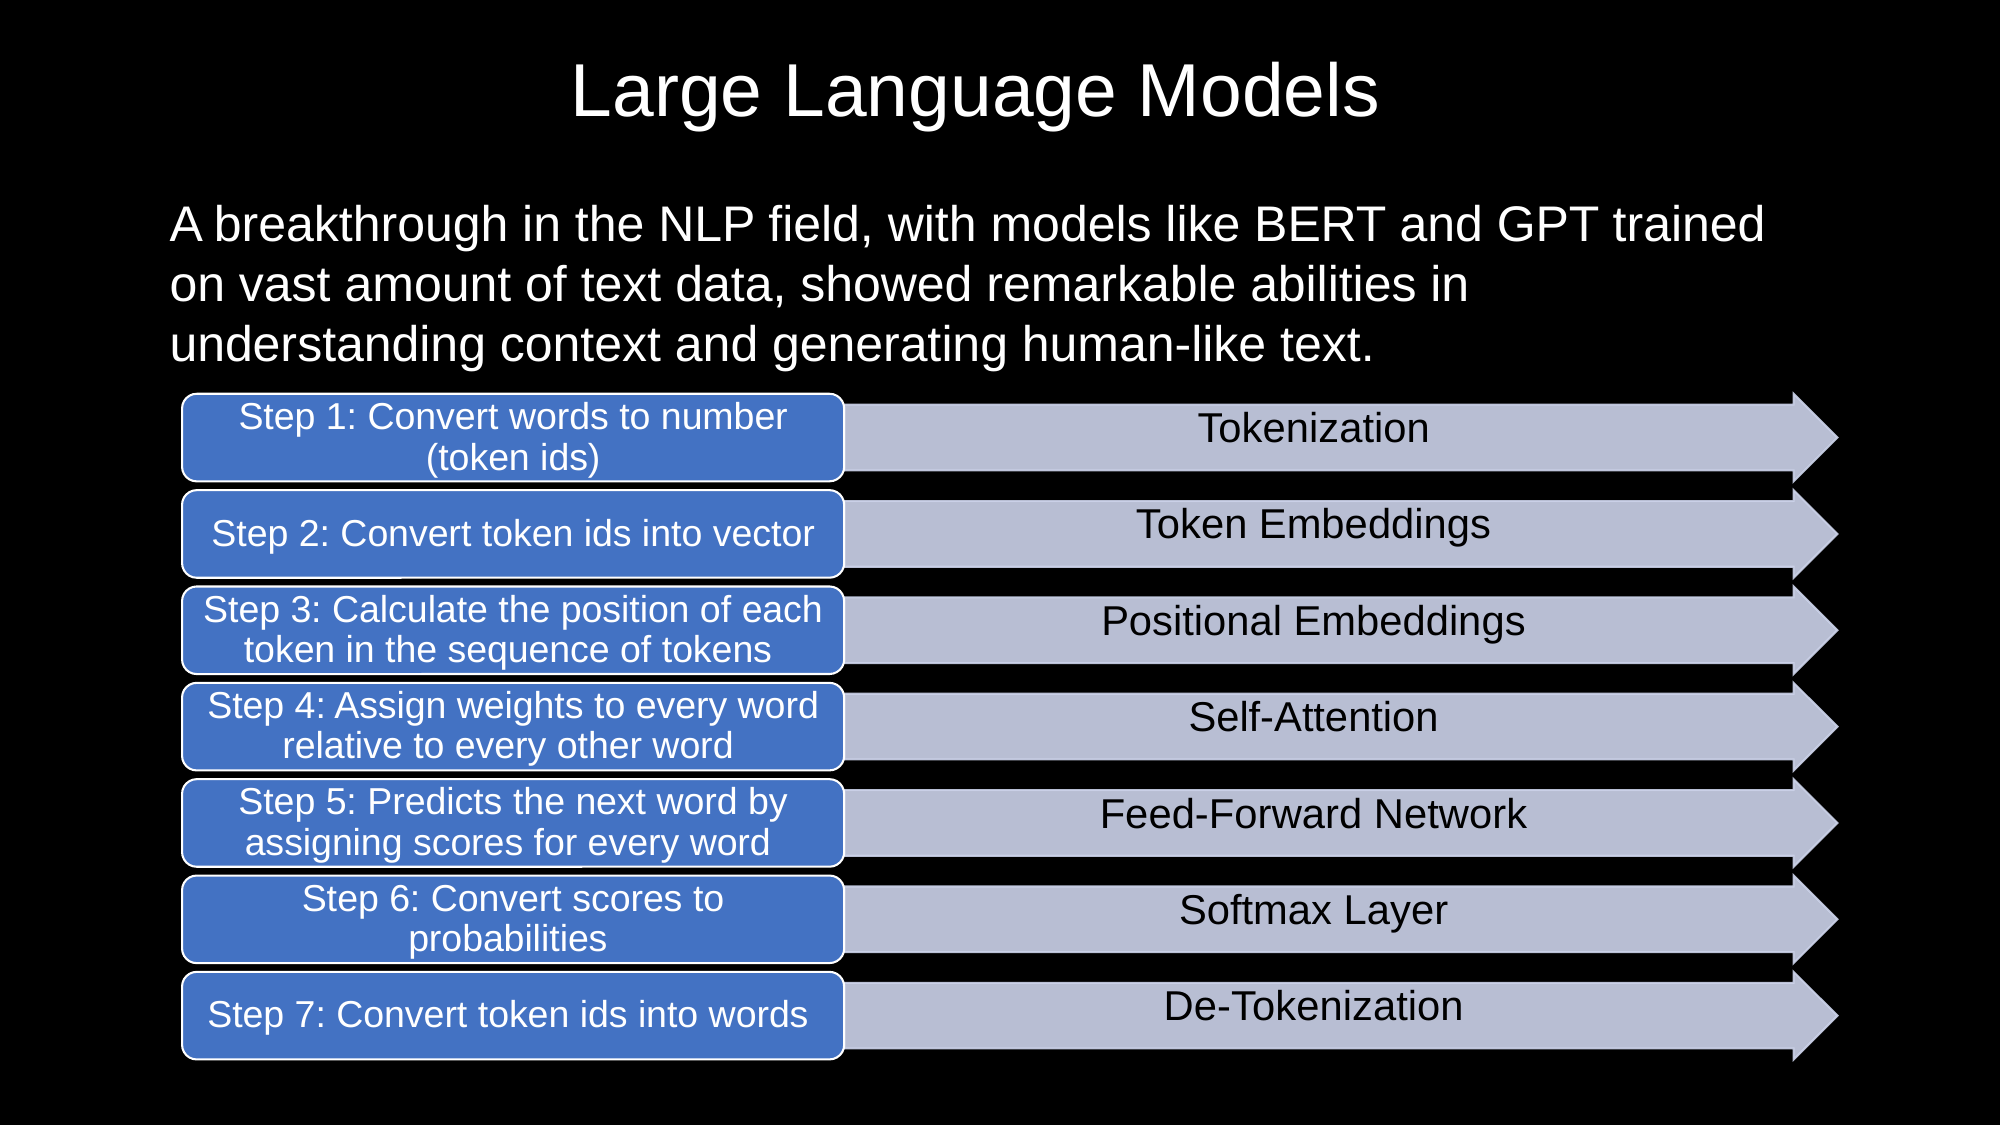

Large Language Models

A breakthrough in the NLP field, with models like BERT and GPT trained on vast amount of text data, showed remarkable abilities in understanding context and generating human-like text.

Step 1: Convert words to number (token ids)
Tokenization

Step 2: Convert token ids into vector
Token Embeddings

Step 3: Calculate the position of each token in the sequence of tokens
Positional Embeddings

Step 4: Assign weights to every word relative to every other word
Self-Attention

Step 5: Predicts the next word by assigning scores for every word
Feed-Forward Network

Step 6: Convert scores to probabilities
Softmax Layer

Step 7: Convert token ids into words
De-Tokenization